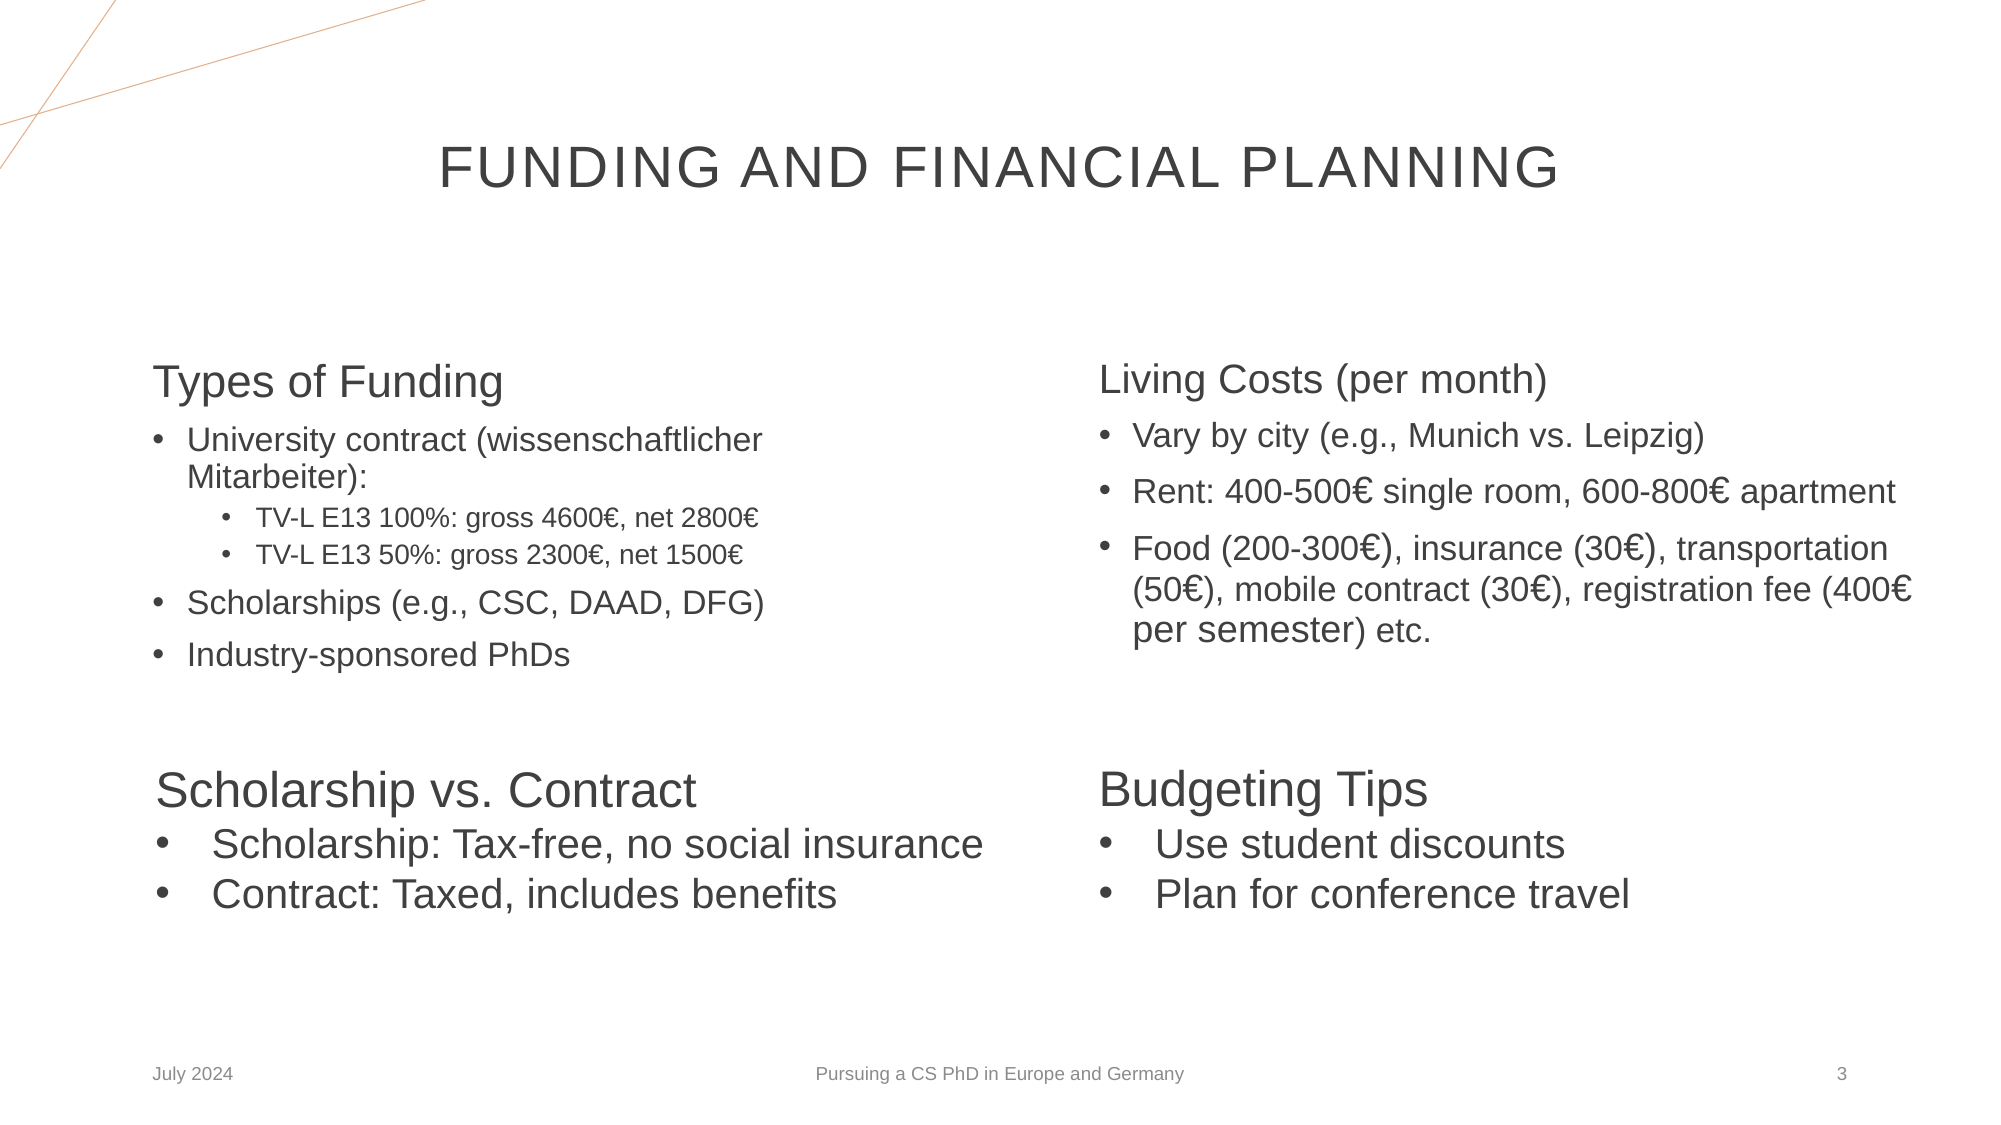

# Funding and Financial Planning
Living Costs (per month)
Vary by city (e.g., Munich vs. Leipzig)
Rent: 400-500€ single room, 600-800€ apartment
Food (200-300€), insurance (30€), transportation (50€), mobile contract (30€), registration fee (400€ per semester) etc.
Types of Funding
University contract (wissenschaftlicher Mitarbeiter):
TV-L E13 100%: gross 4600€, net 2800€
TV-L E13 50%: gross 2300€, net 1500€
Scholarships (e.g., CSC, DAAD, DFG)
Industry-sponsored PhDs
Budgeting Tips
Use student discounts
Plan for conference travel

Scholarship vs. Contract
Scholarship: Tax-free, no social insurance
Contract: Taxed, includes benefits

July 2024
Pursuing a CS PhD in Europe and Germany
3